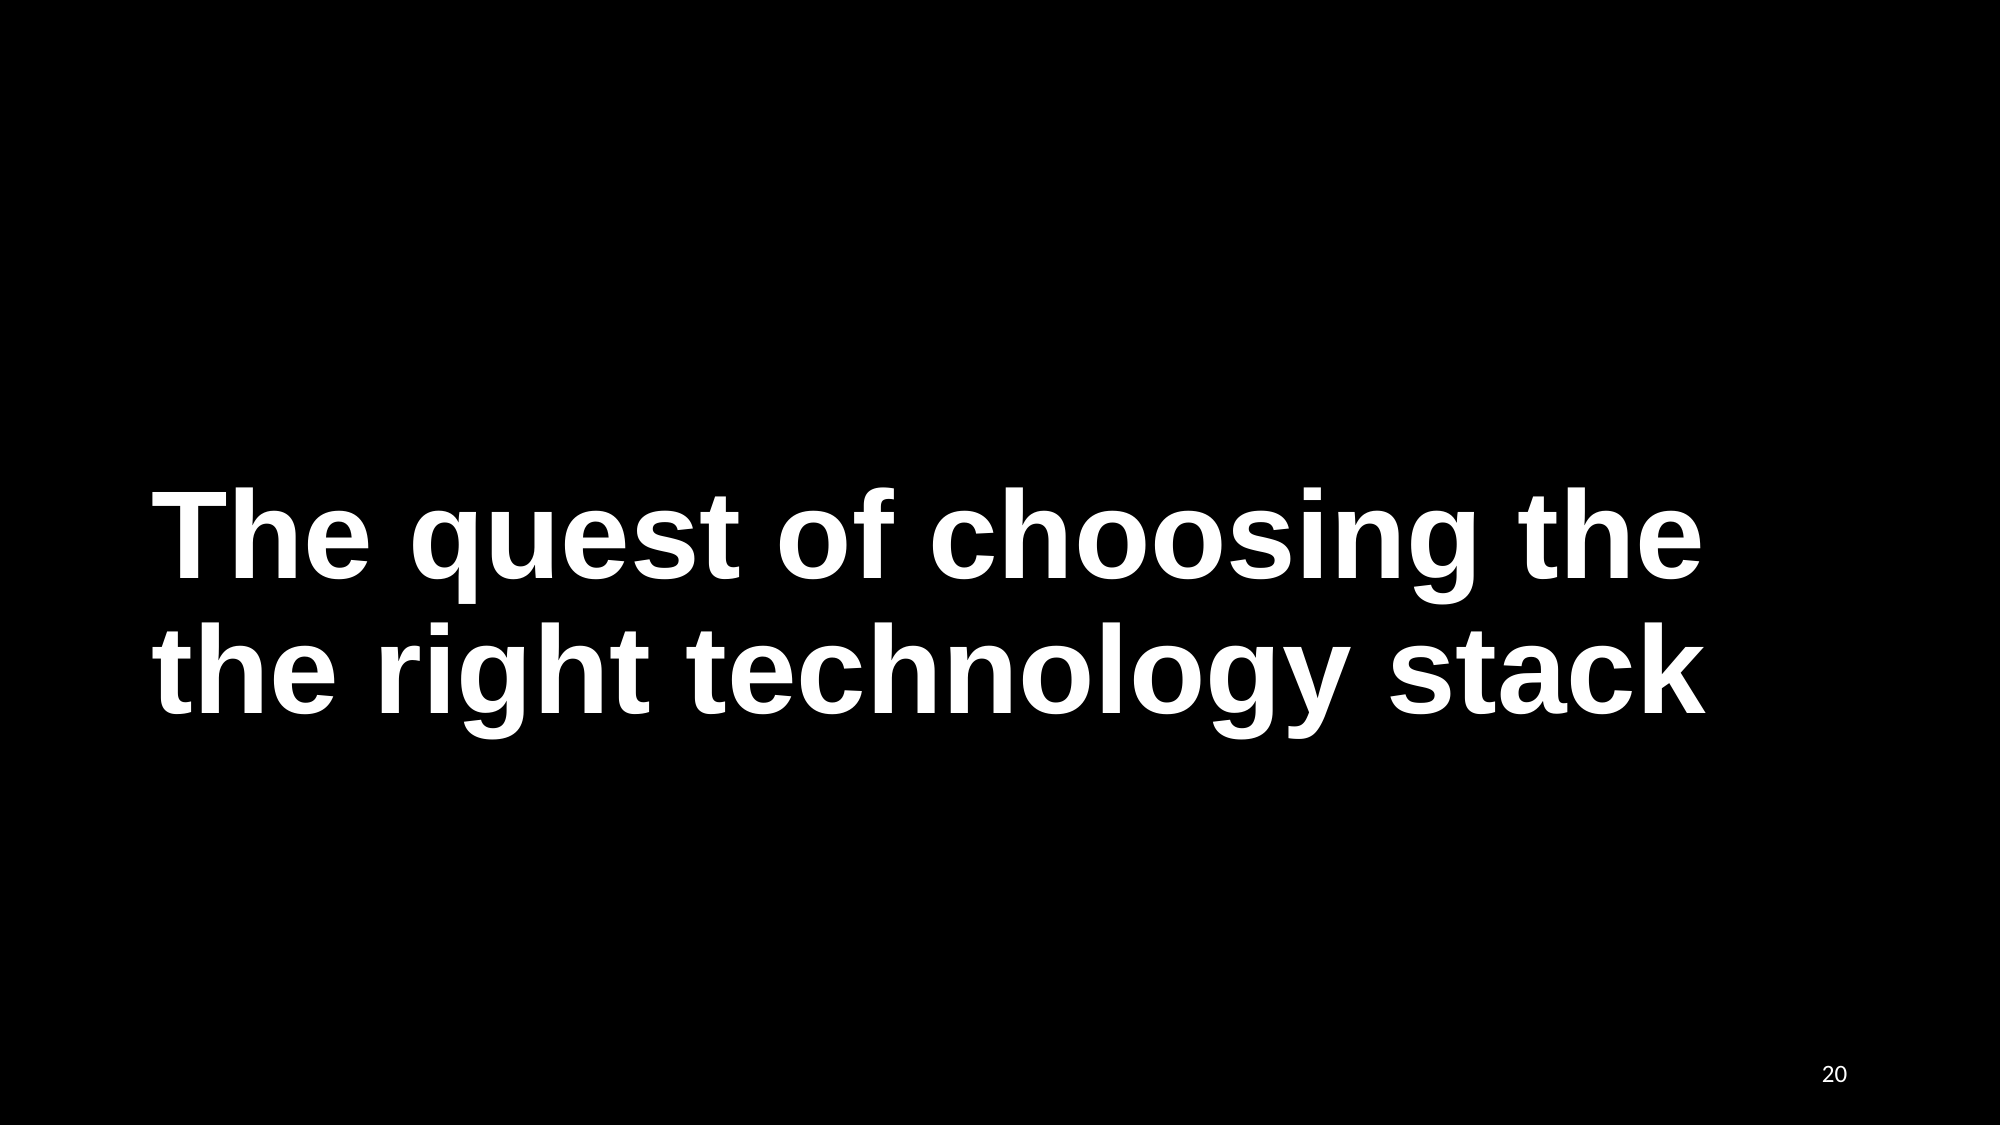

# The quest of choosing the the right technology stack

20